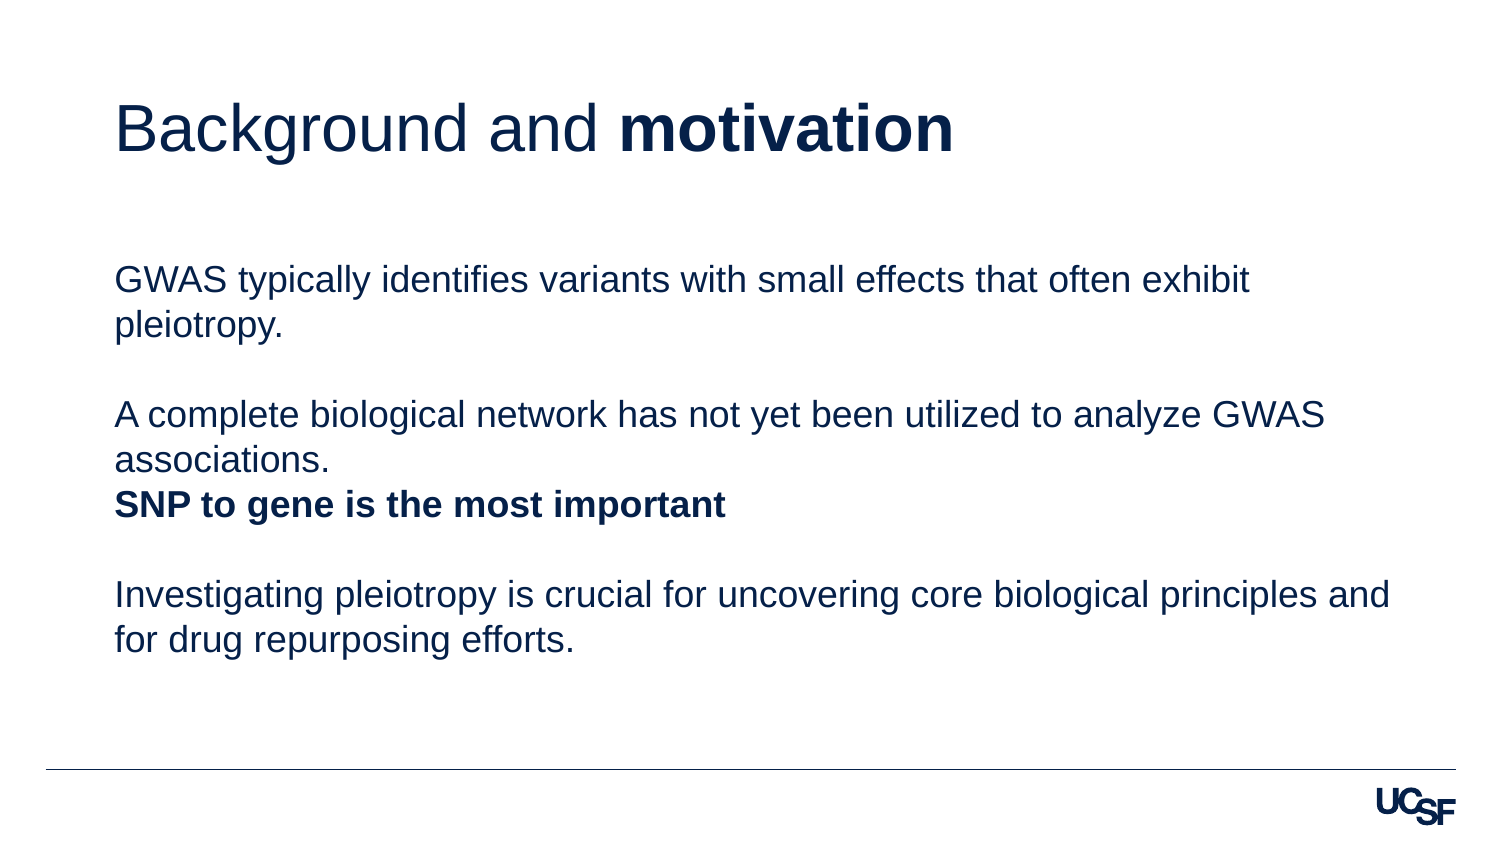

Background and motivation
GWAS typically identifies variants with small effects that often exhibit pleiotropy.

A complete biological network has not yet been utilized to analyze GWAS associations.
SNP to gene is the most important

Investigating pleiotropy is crucial for uncovering core biological principles and for drug repurposing efforts.